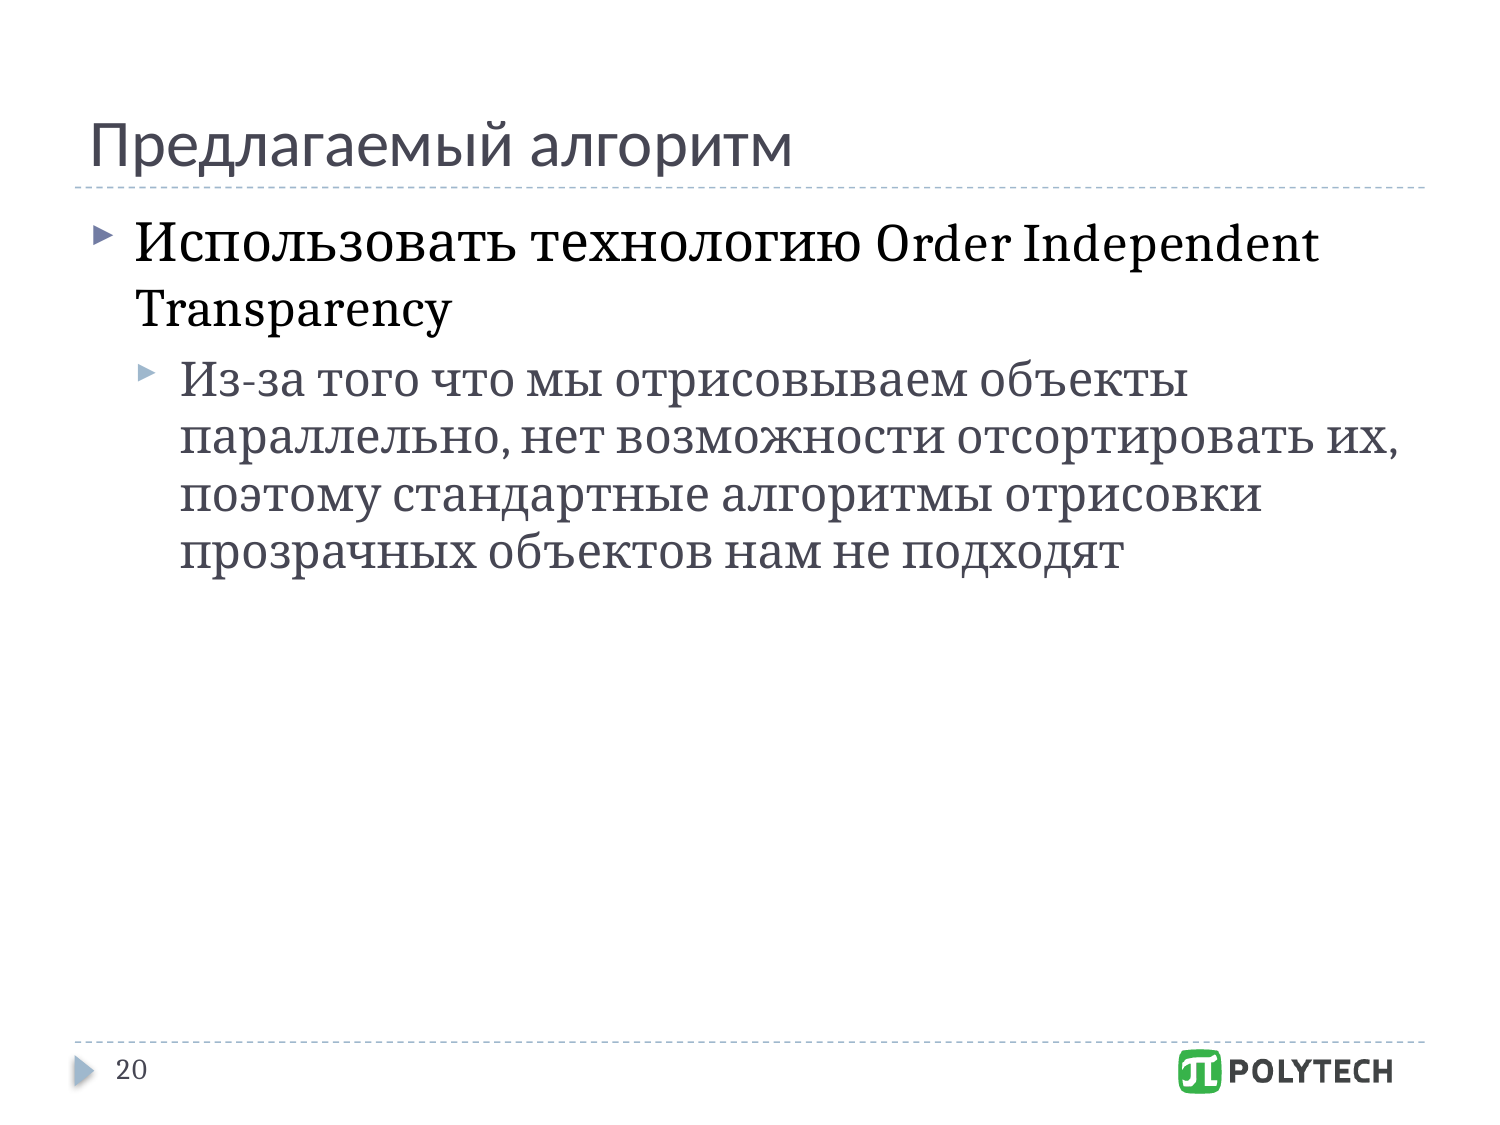

# Предлагаемый алгоритм
Использовать технологию Order Independent Transparency
Из-за того что мы отрисовываем объекты параллельно, нет возможности отсортировать их, поэтому стандартные алгоритмы отрисовки прозрачных объектов нам не подходят
20